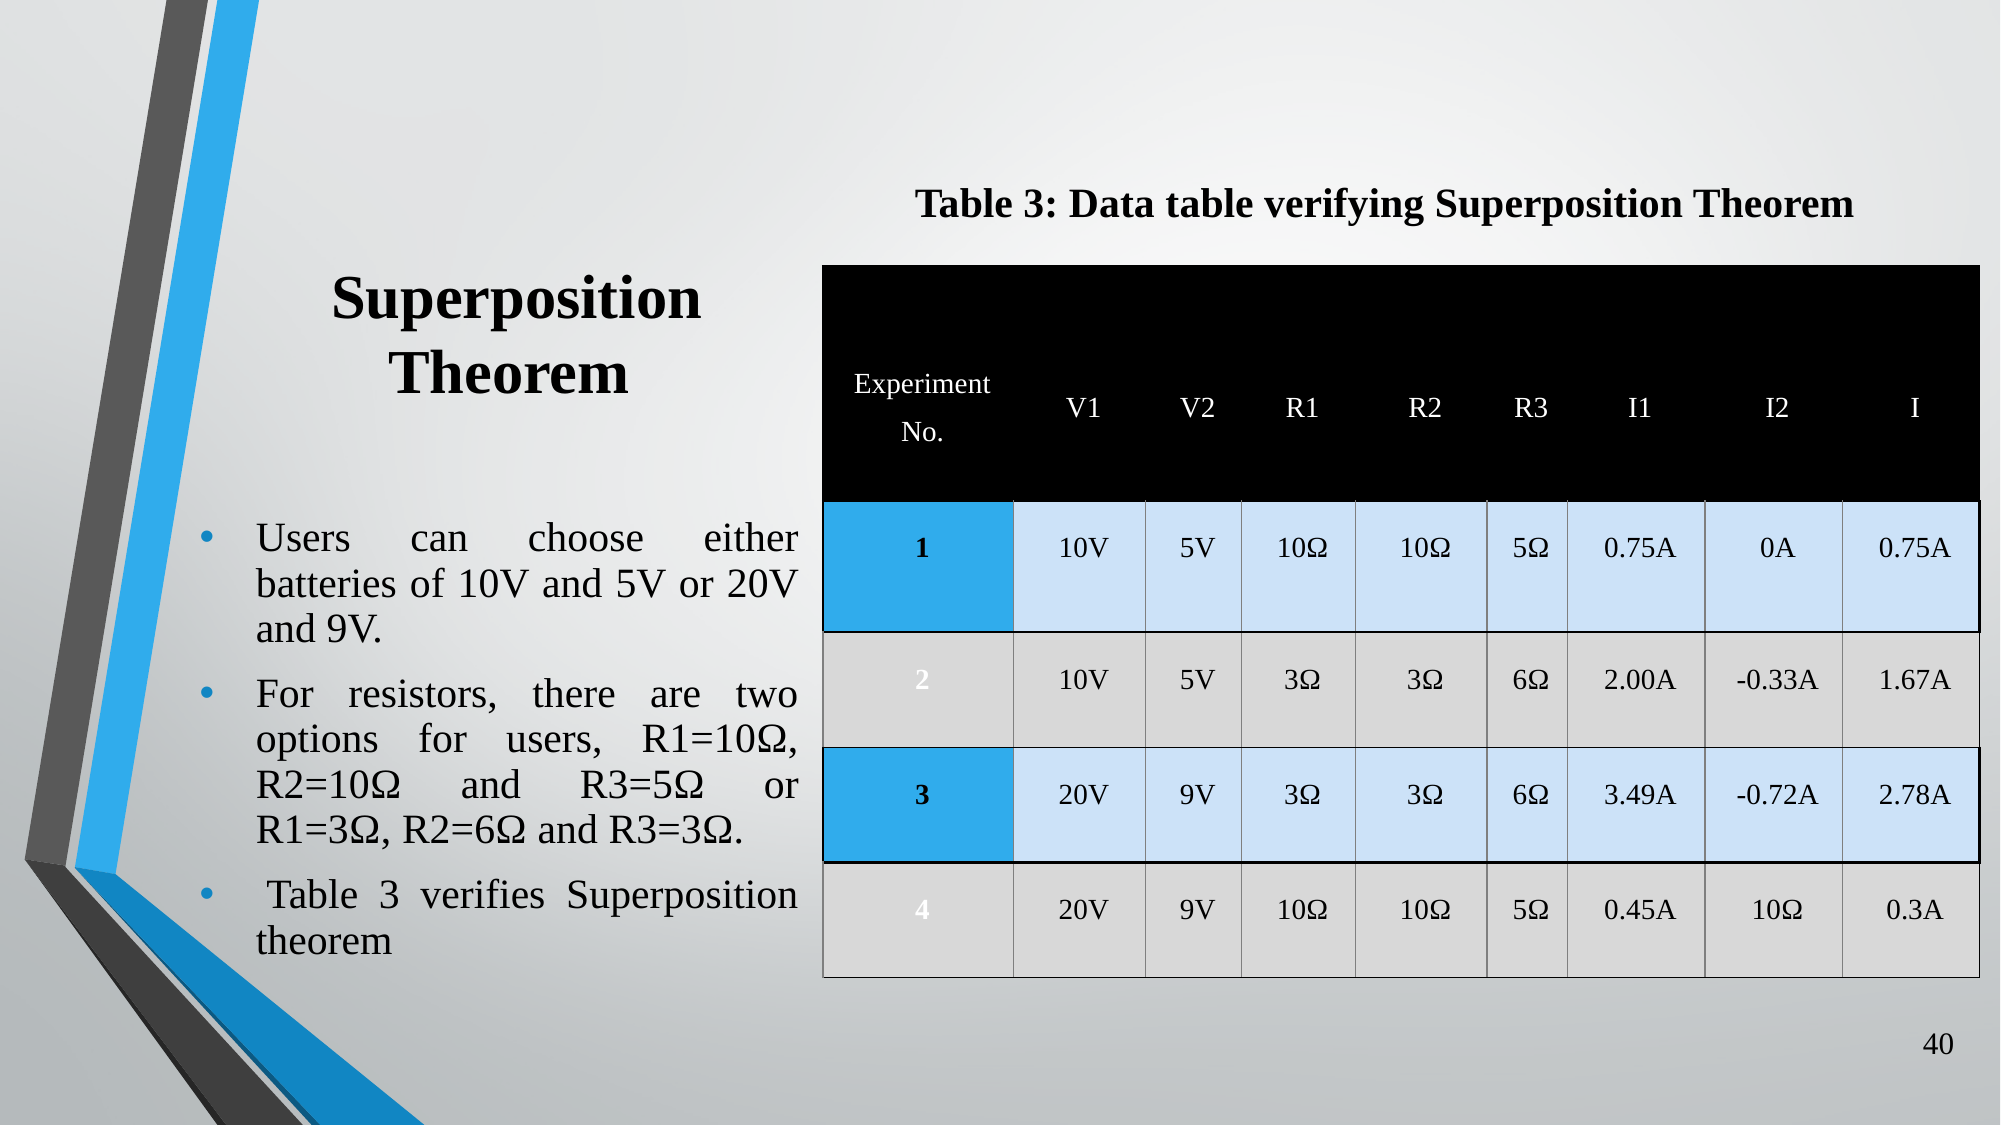

Table 3: Data table verifying Superposition Theorem
# Superposition Theorem
| Experiment No. | V1 | V2 | R1 | R2 | R3 | I1 | I2 | I |
| --- | --- | --- | --- | --- | --- | --- | --- | --- |
| 1 | 10V | 5V | 10Ω | 10Ω | 5Ω | 0.75A | 0A | 0.75A |
| 2 | 10V | 5V | 3Ω | 3Ω | 6Ω | 2.00A | -0.33A | 1.67A |
| 3 | 20V | 9V | 3Ω | 3Ω | 6Ω | 3.49A | -0.72A | 2.78A |
| 4 | 20V | 9V | 10Ω | 10Ω | 5Ω | 0.45A | 10Ω | 0.3A |

Users can choose either batteries of 10V and 5V or 20V and 9V.
For resistors, there are two options for users, R1=10Ω, R2=10Ω and R3=5Ω or R1=3Ω, R2=6Ω and R3=3Ω.
 Table 3 verifies Superposition theorem

40